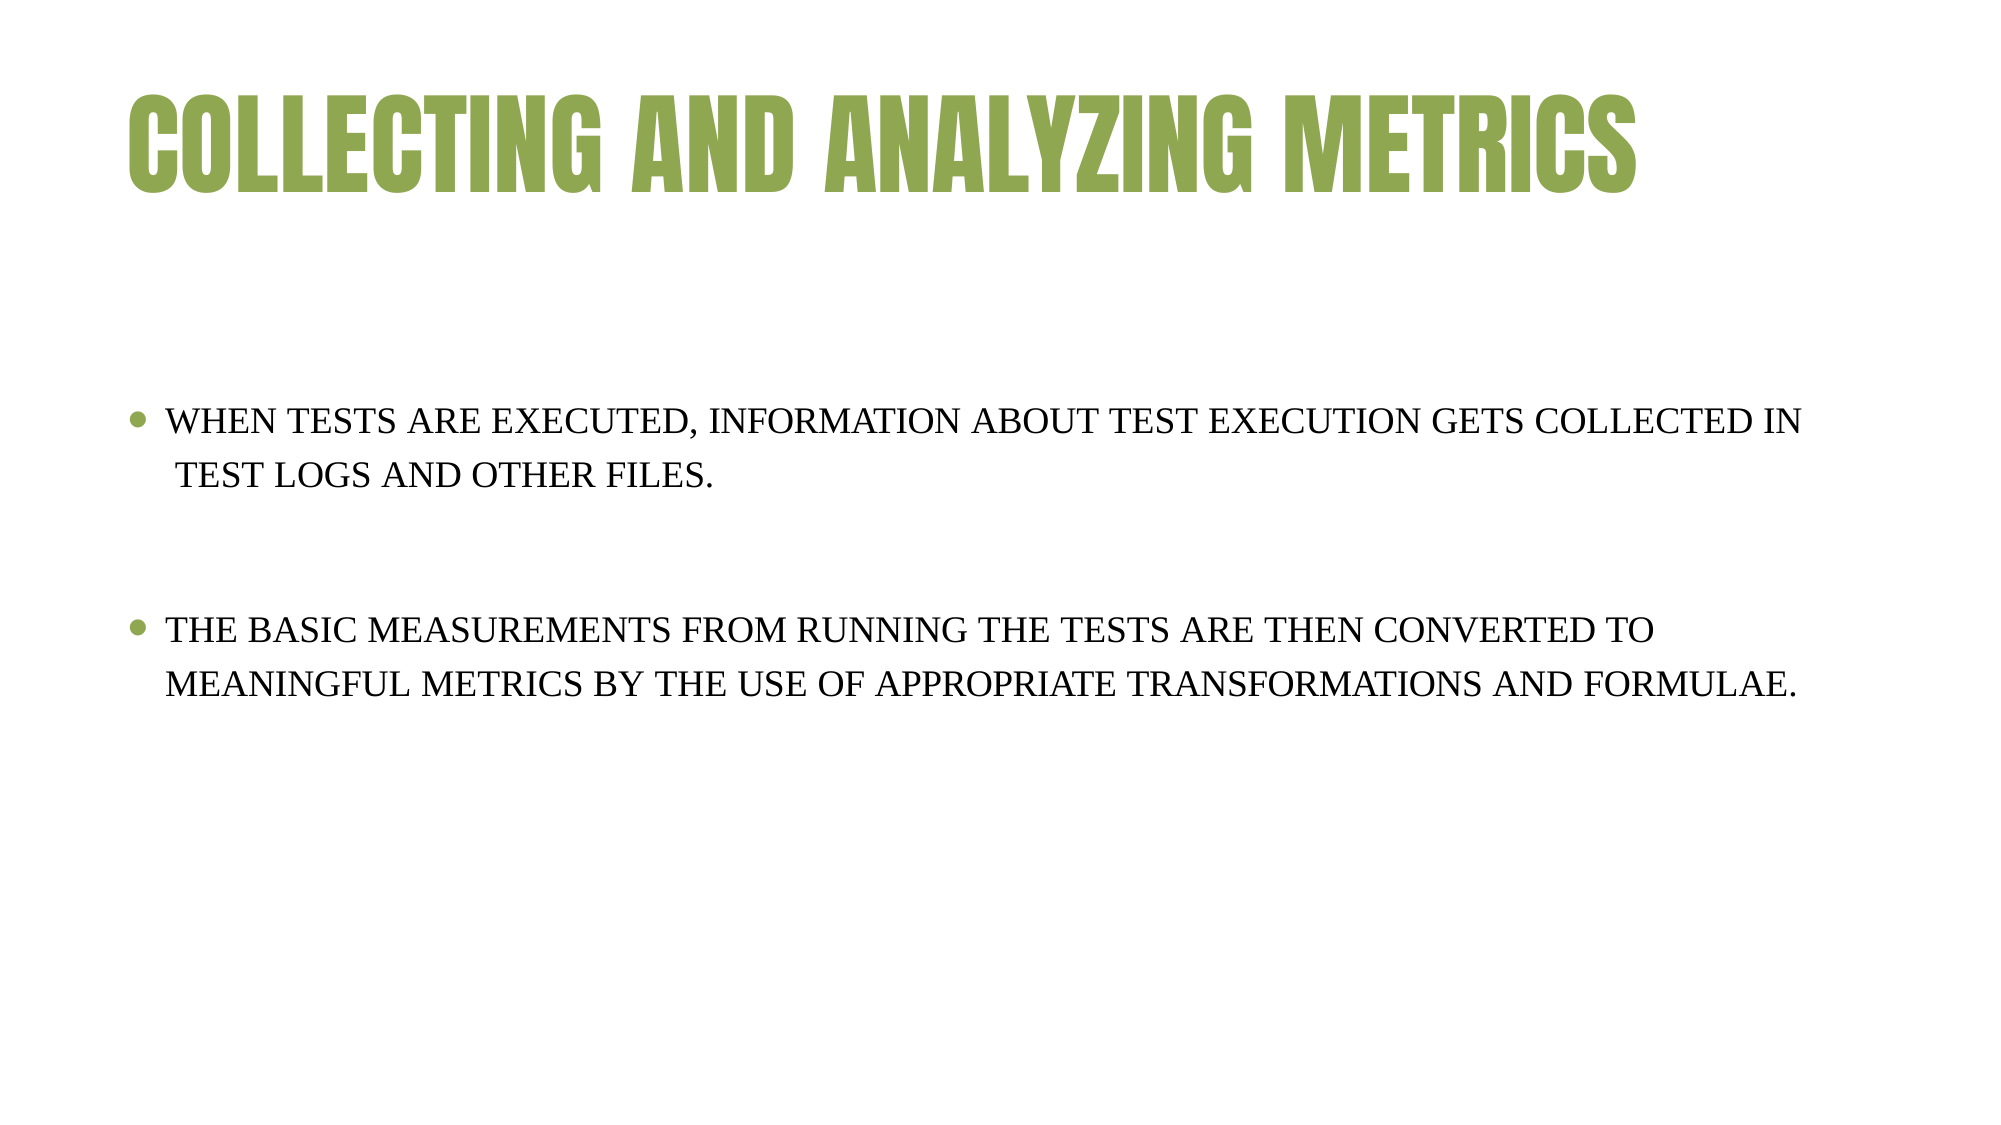

# COLLECTING AND ANALYZING METRICS
WHEN TESTS ARE EXECUTED, INFORMATION ABOUT TEST EXECUTION GETS COLLECTED IN  TEST LOGS AND OTHER FILES.

THE BASIC MEASUREMENTS FROM RUNNING THE TESTS ARE THEN CONVERTED TO
MEANINGFUL METRICS BY THE USE OF APPROPRIATE TRANSFORMATIONS AND FORMULAE.
TEST PLANNING, MANAGEMENT, EXECUTION, AND REPORTING
PSG COLLEGE OF TECHNOLOGY